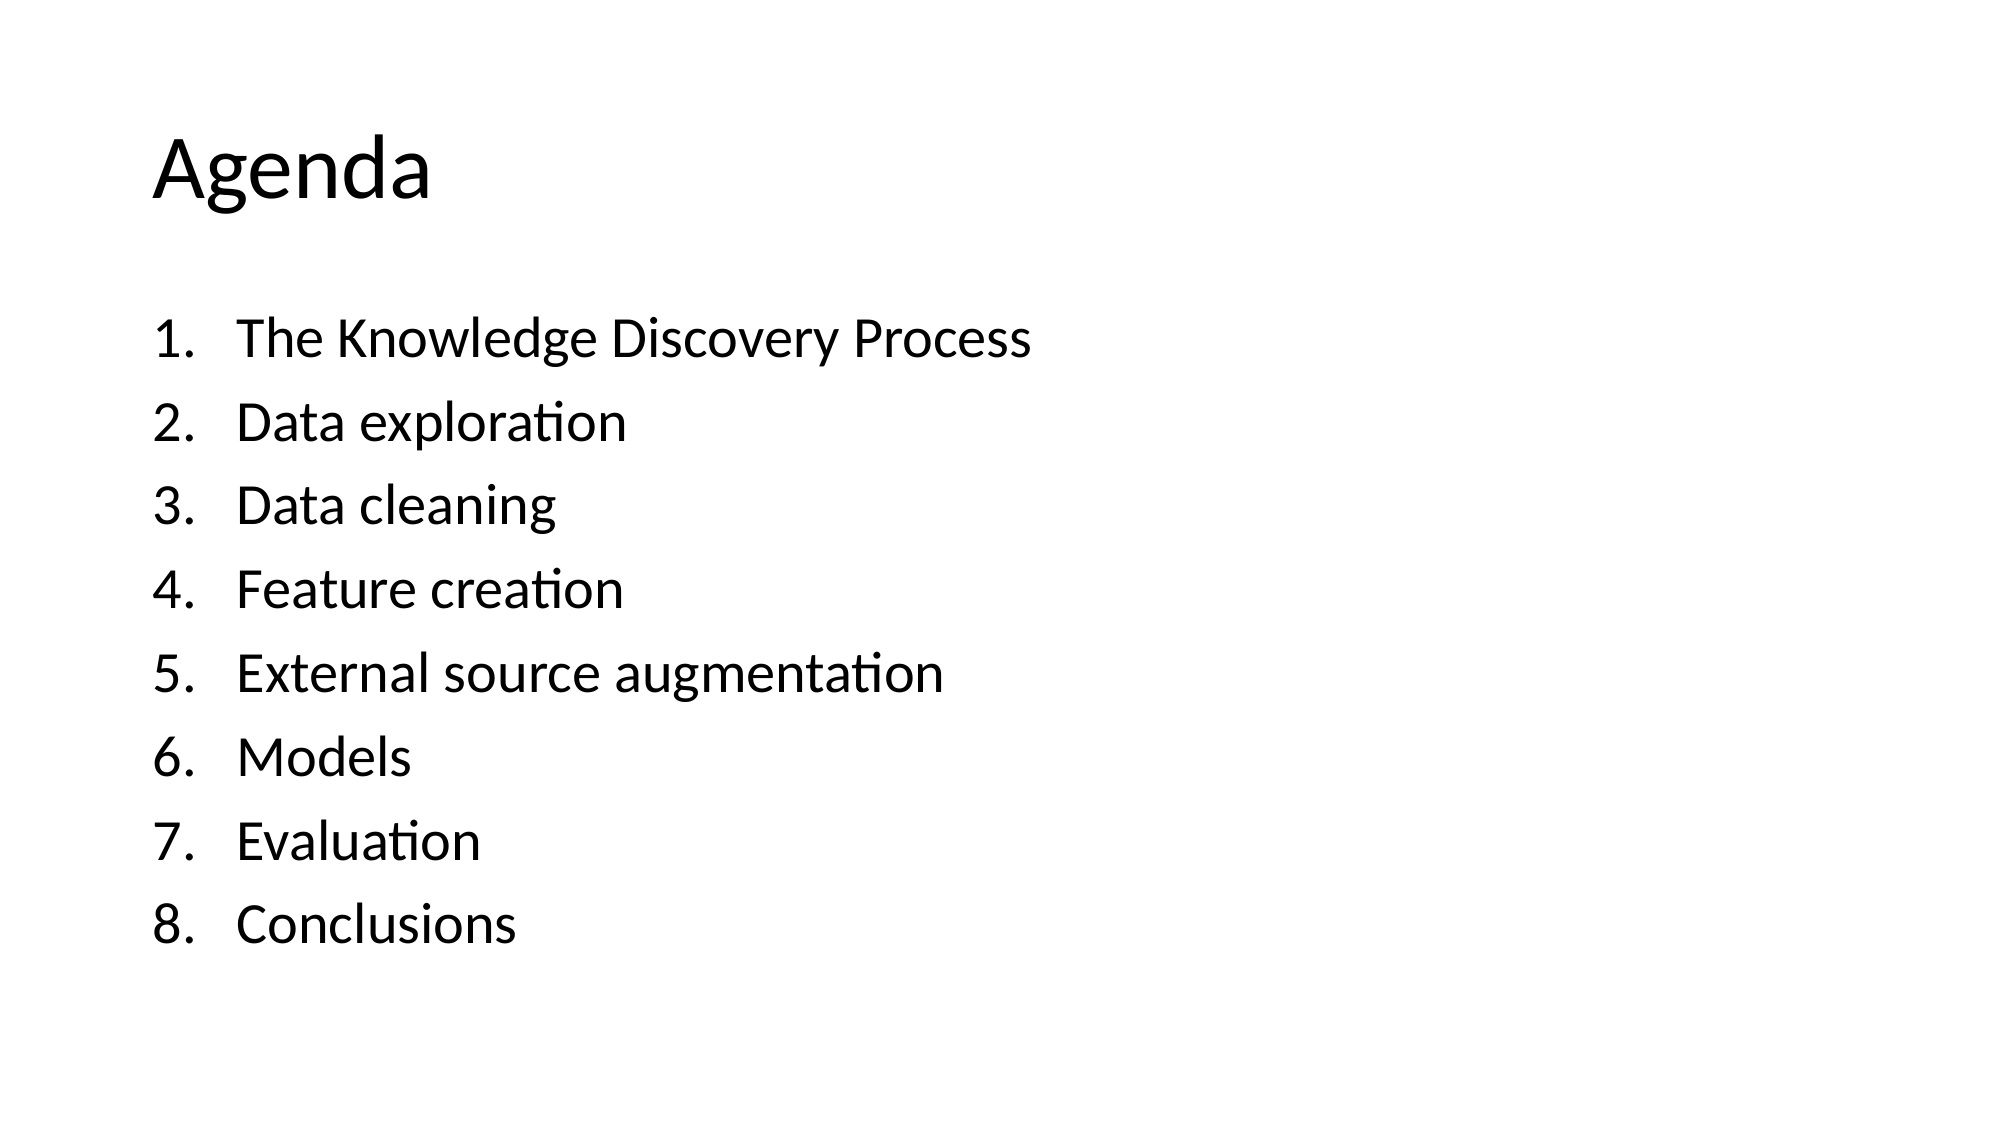

# Agenda
The Knowledge Discovery Process
Data exploration
Data cleaning
Feature creation
External source augmentation
Models
Evaluation
Conclusions